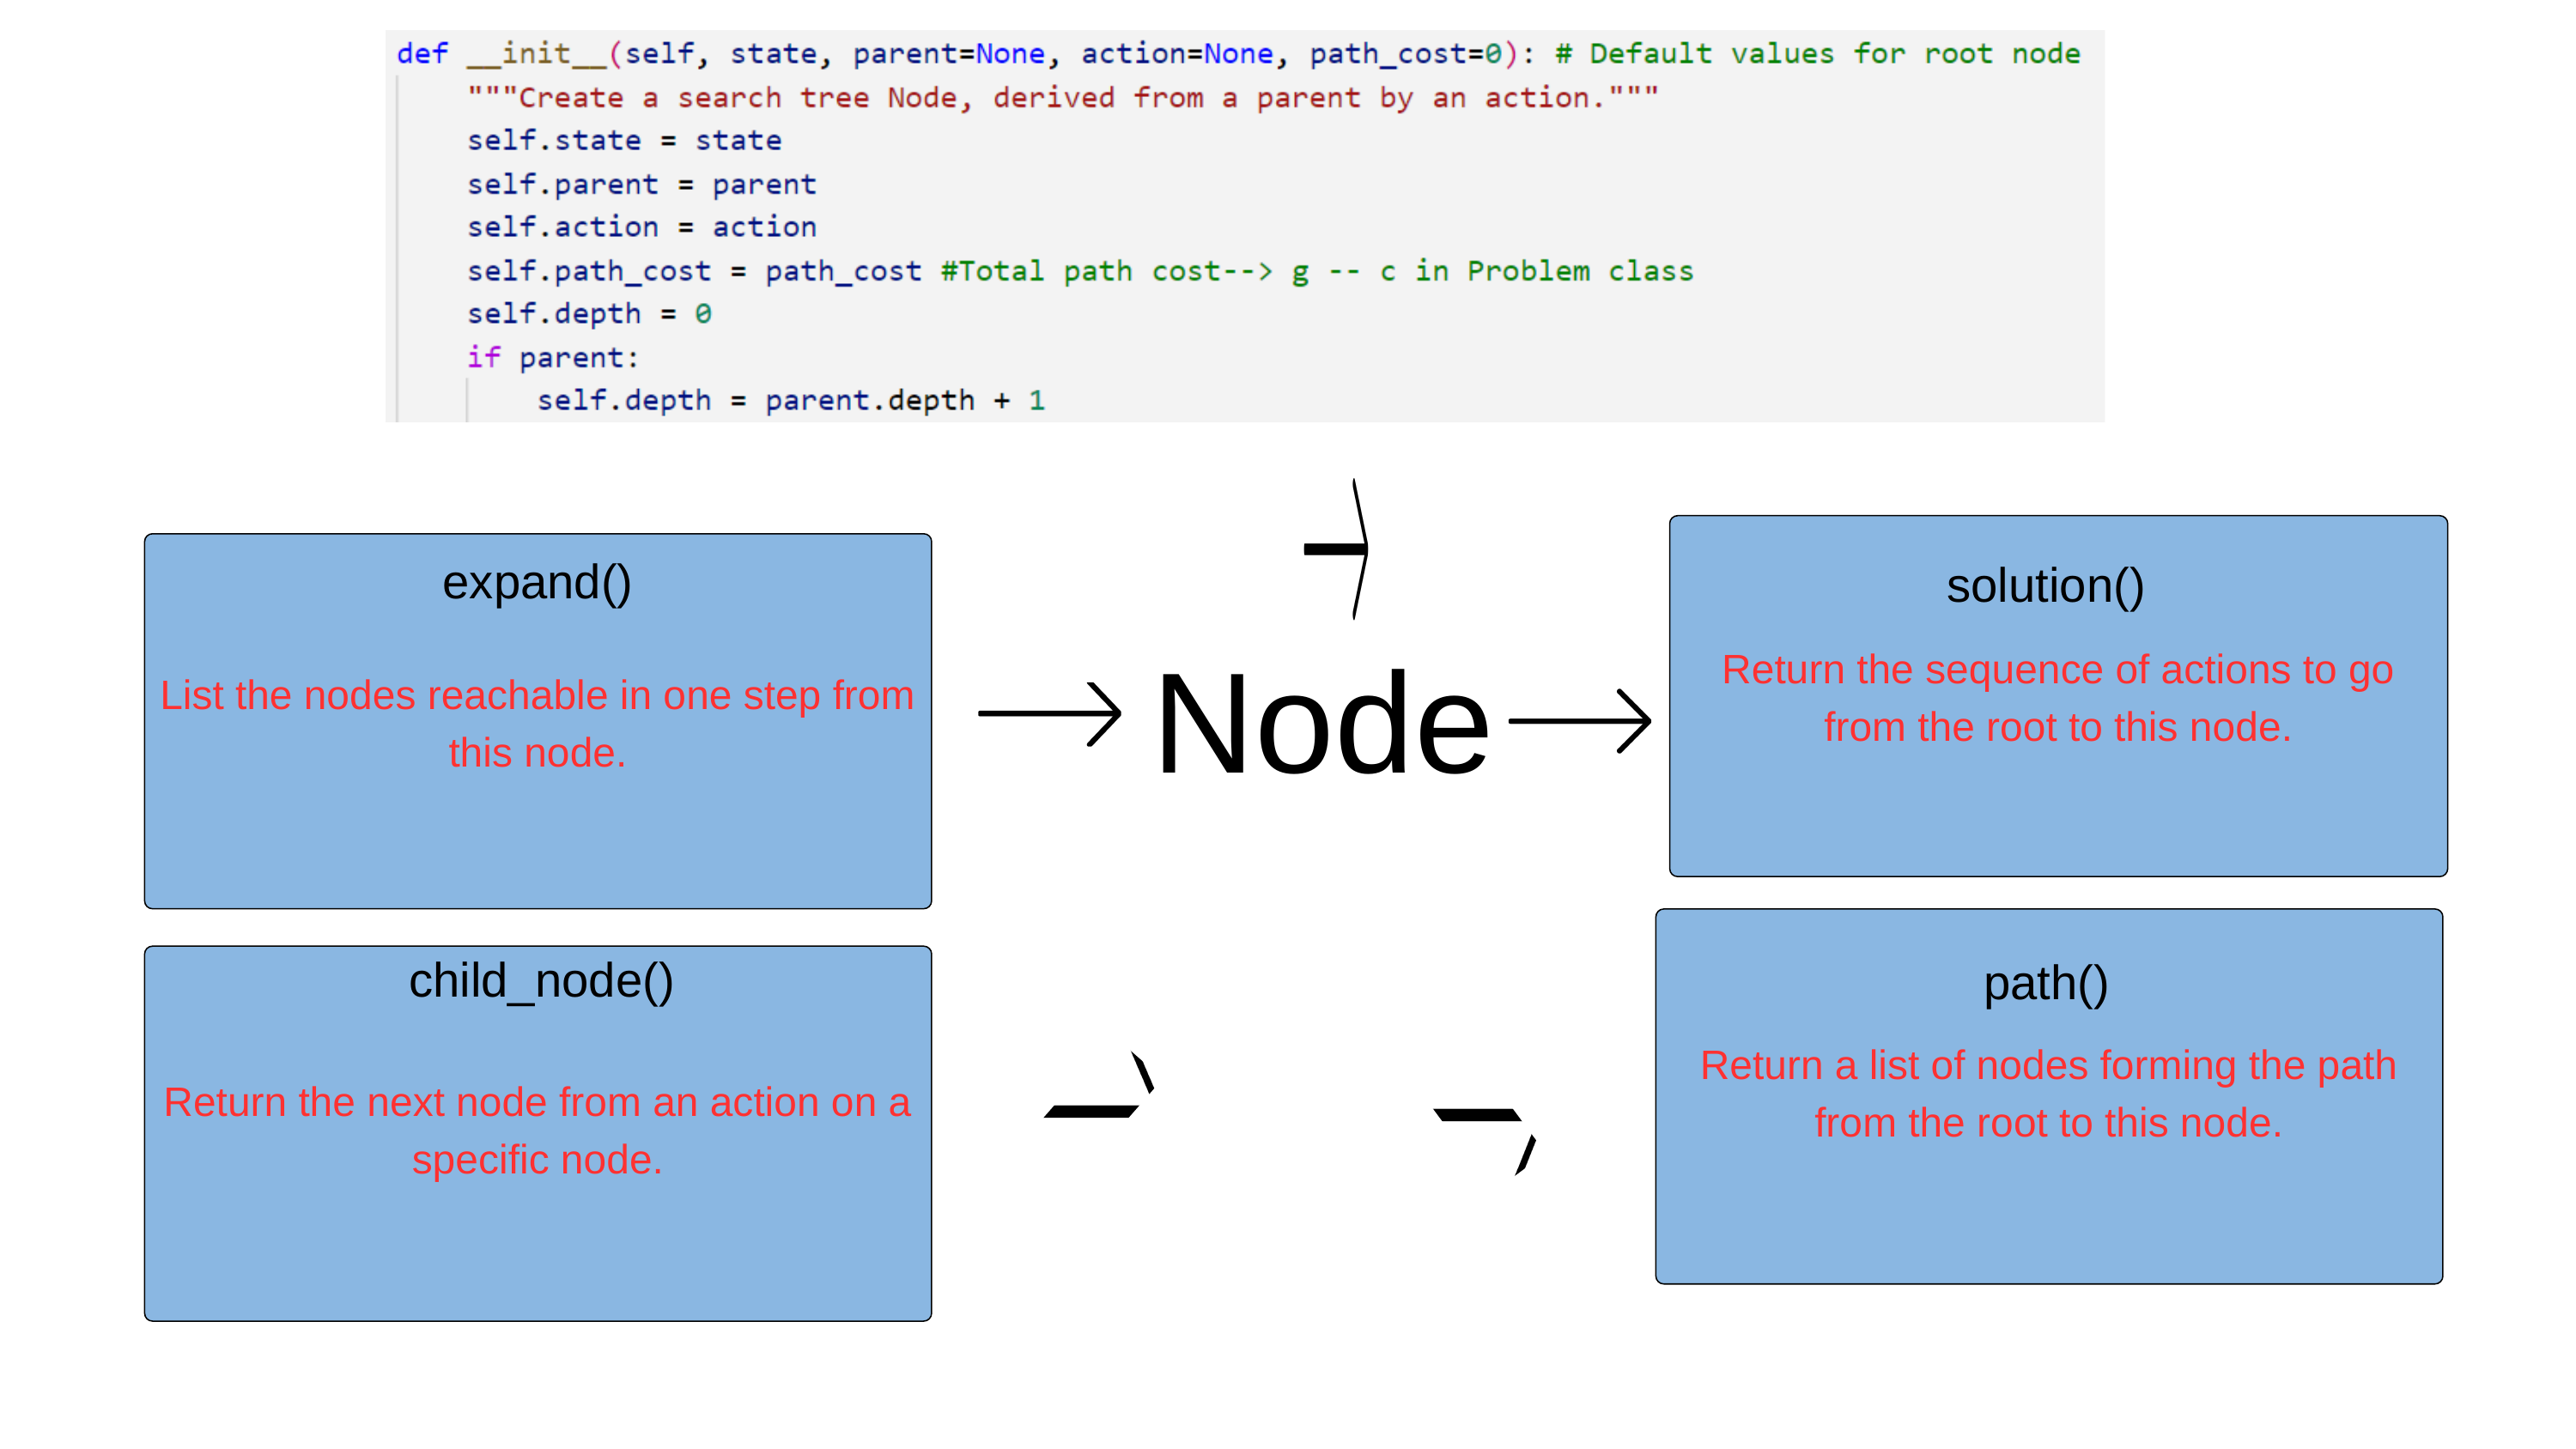

solution()

Return the sequence of actions to go from the root to this node.

List the nodes reachable in one step from this node.

expand()

Node

path()

Return a list of nodes forming the path from the root to this node.

child_node()

Return the next node from an action on a specific node.